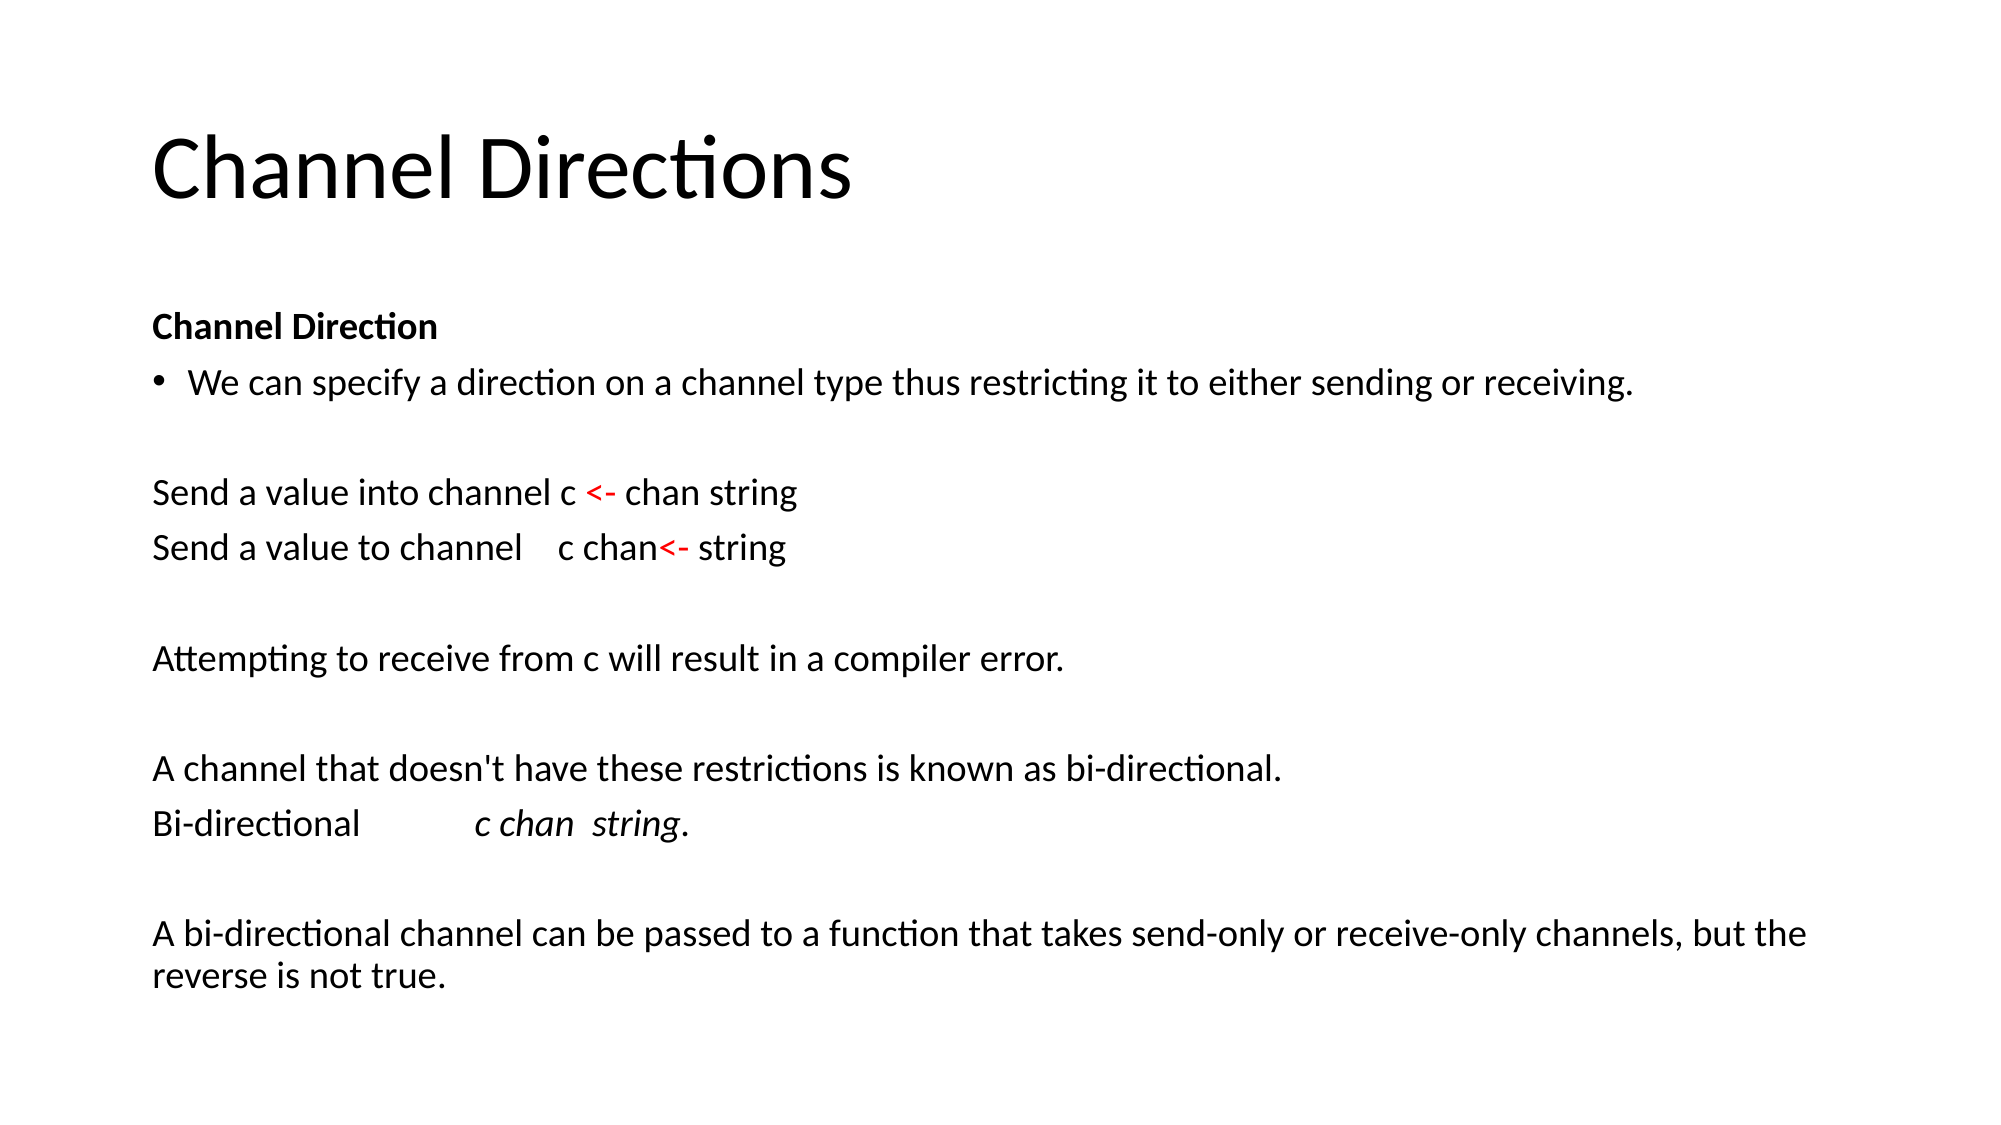

# Channel Directions
Channel Direction
We can specify a direction on a channel type thus restricting it to either sending or receiving.

Send a value into channel c <- chan string
Send a value to channel    c chan<- string

Attempting to receive from c will result in a compiler error.

A channel that doesn't have these restrictions is known as bi-directional.
Bi-directional             c chan  string.

A bi-directional channel can be passed to a function that takes send-only or receive-only channels, but the reverse is not true.